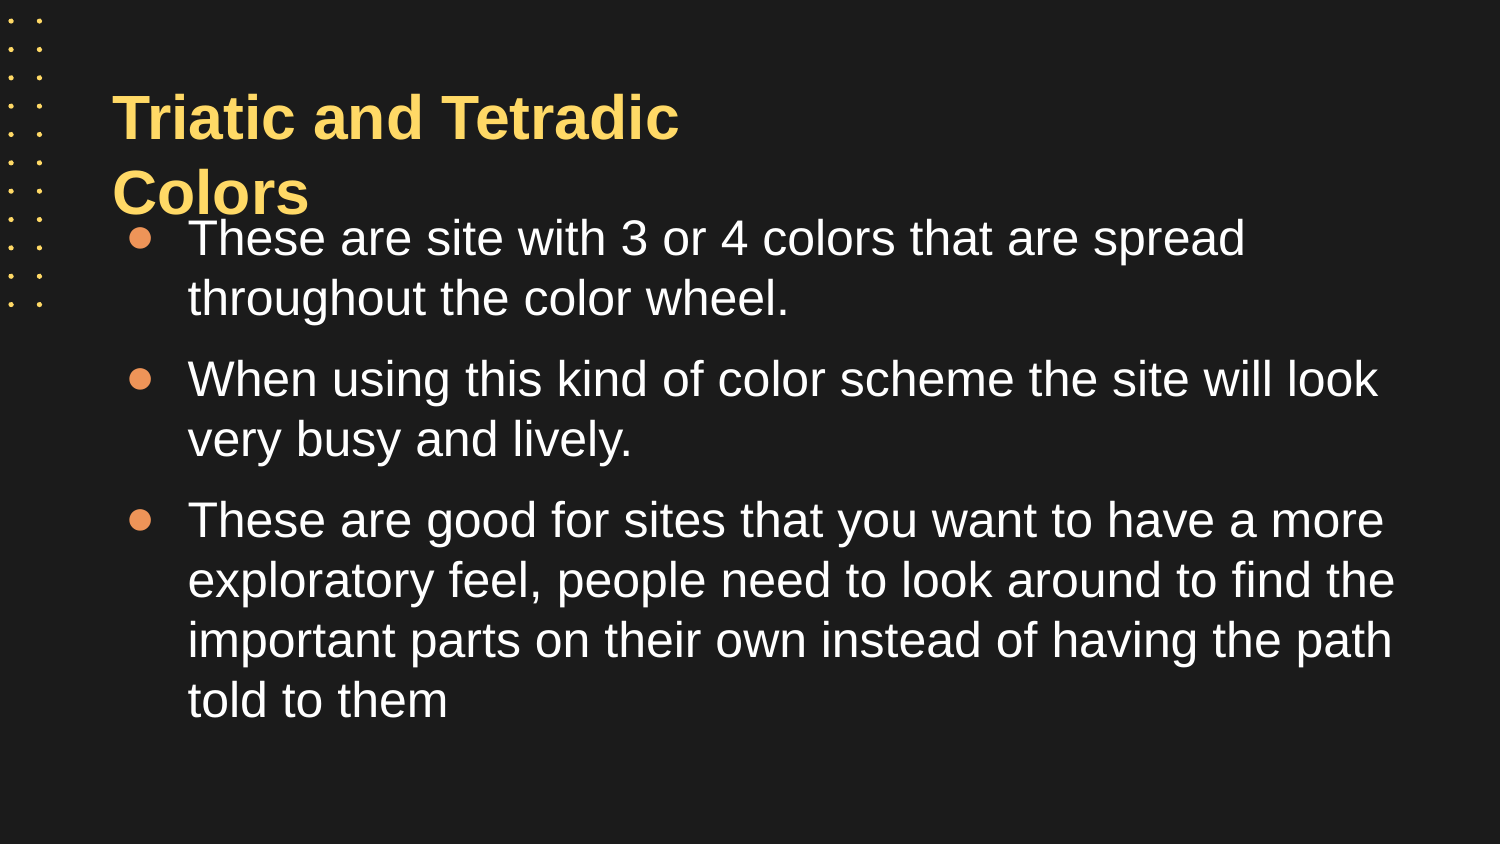

# Triatic and Tetradic Colors
These are site with 3 or 4 colors that are spread throughout the color wheel.
When using this kind of color scheme the site will look very busy and lively.
These are good for sites that you want to have a more exploratory feel, people need to look around to find the important parts on their own instead of having the path told to them